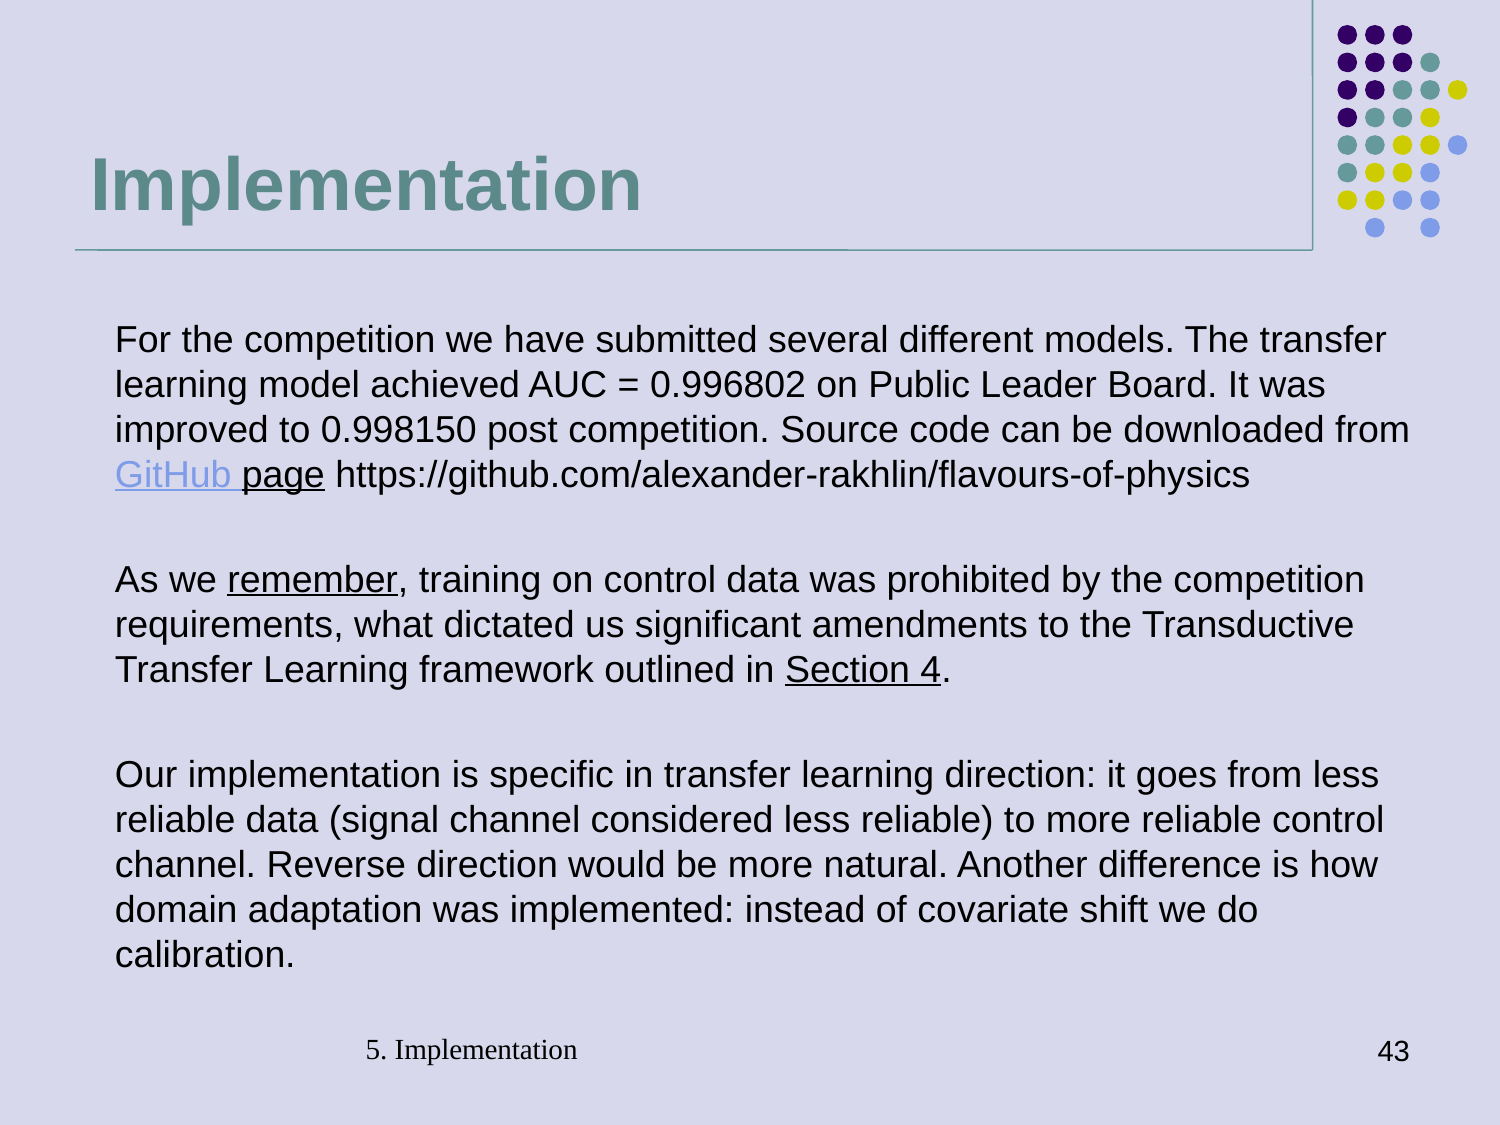

# Implementation
For the competition we have submitted several different models. The transfer learning model achieved AUC = 0.996802 on Public Leader Board. It was improved to 0.998150 post competition. Source code can be downloaded from GitHub page https://github.com/alexander-rakhlin/flavours-of-physics

As we remember, training on control data was prohibited by the competition requirements, what dictated us significant amendments to the Transductive Transfer Learning framework outlined in Section 4.

Our implementation is specific in transfer learning direction: it goes from less reliable data (signal channel considered less reliable) to more reliable control channel. Reverse direction would be more natural. Another difference is how domain adaptation was implemented: instead of covariate shift we do calibration.
5. Implementation
43